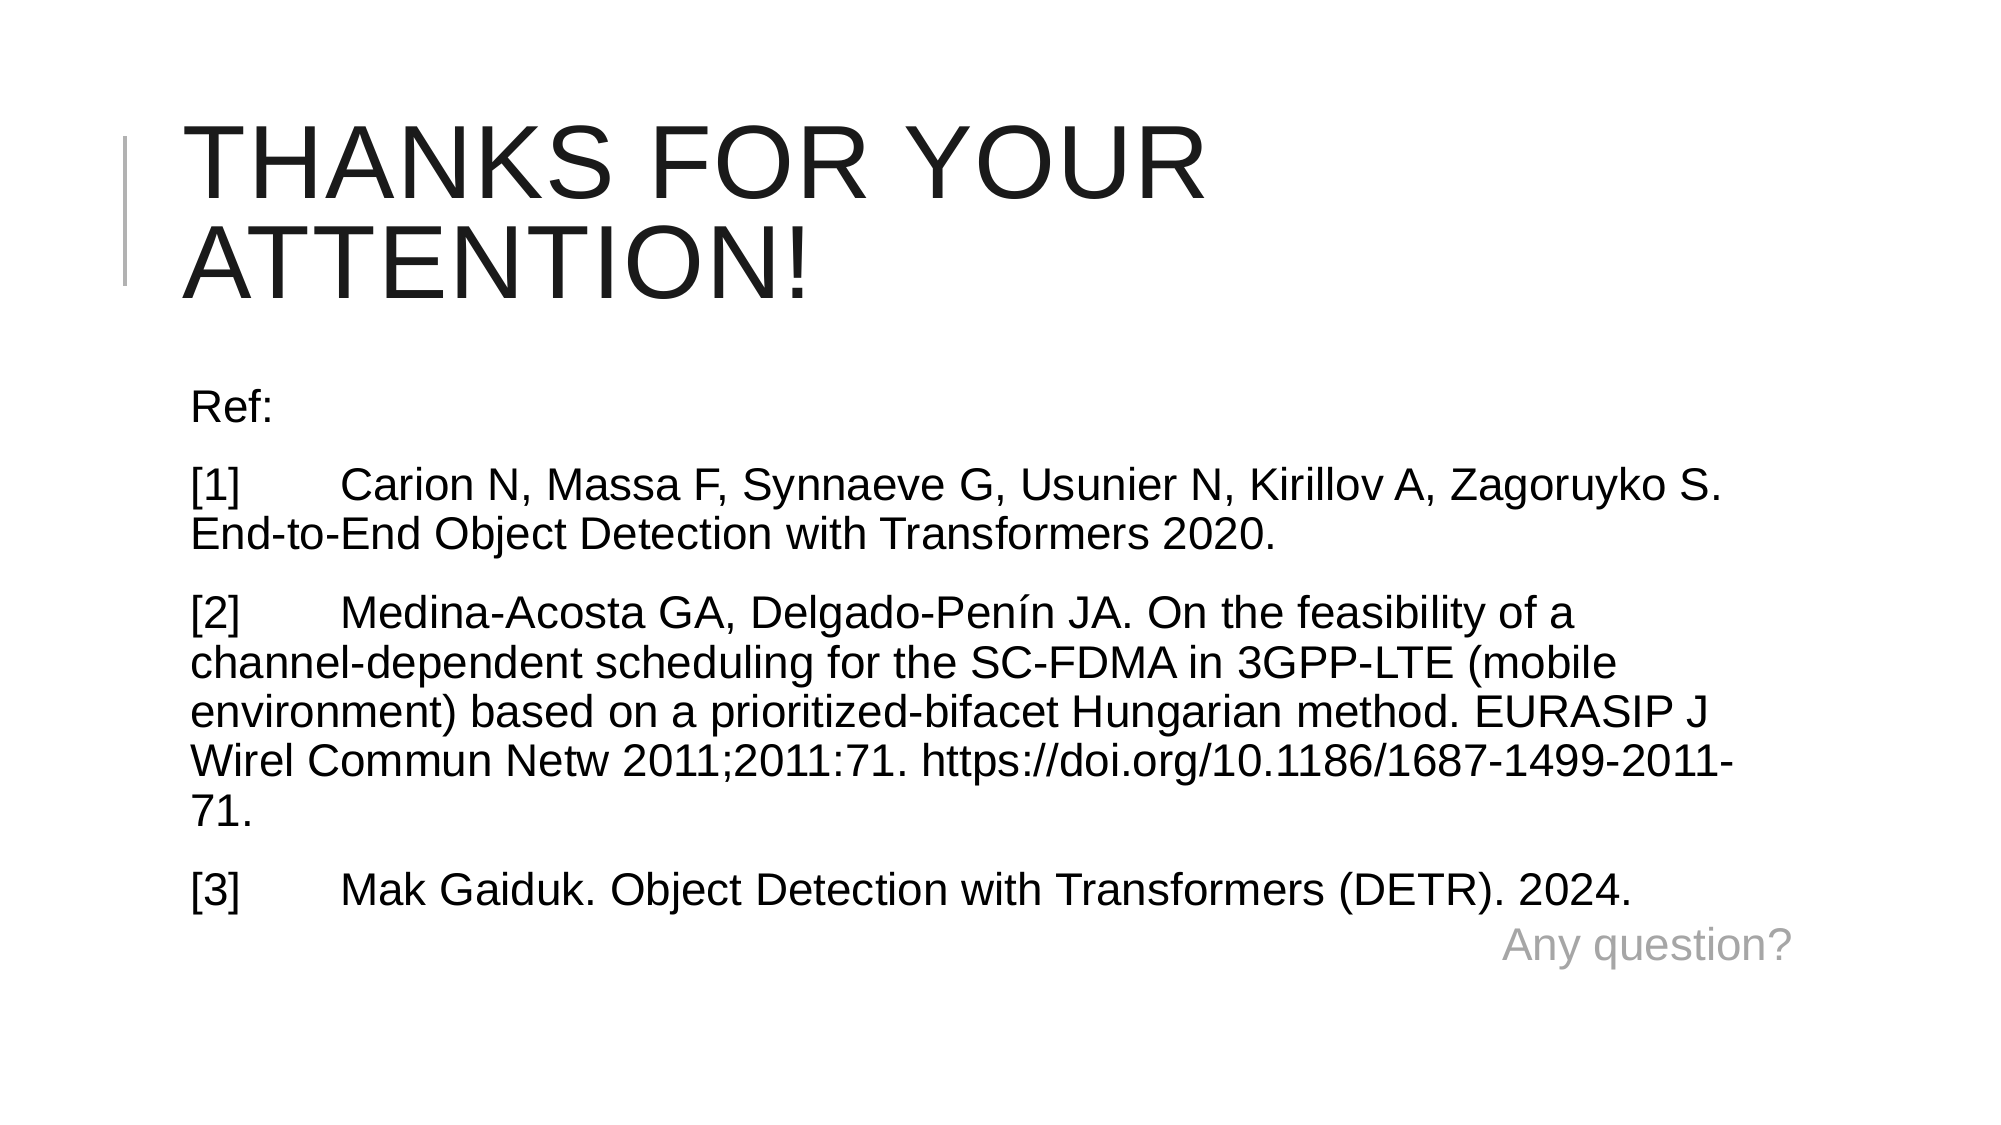

# Thanks for your attention!
Ref:
[1]	Carion N, Massa F, Synnaeve G, Usunier N, Kirillov A, Zagoruyko S. End-to-End Object Detection with Transformers 2020.
[2]	Medina-Acosta GA, Delgado-Penín JA. On the feasibility of a channel-dependent scheduling for the SC-FDMA in 3GPP-LTE (mobile environment) based on a prioritized-bifacet Hungarian method. EURASIP J Wirel Commun Netw 2011;2011:71. https://doi.org/10.1186/1687-1499-2011-71.
[3]	Mak Gaiduk. Object Detection with Transformers (DETR). 2024.

Any question?